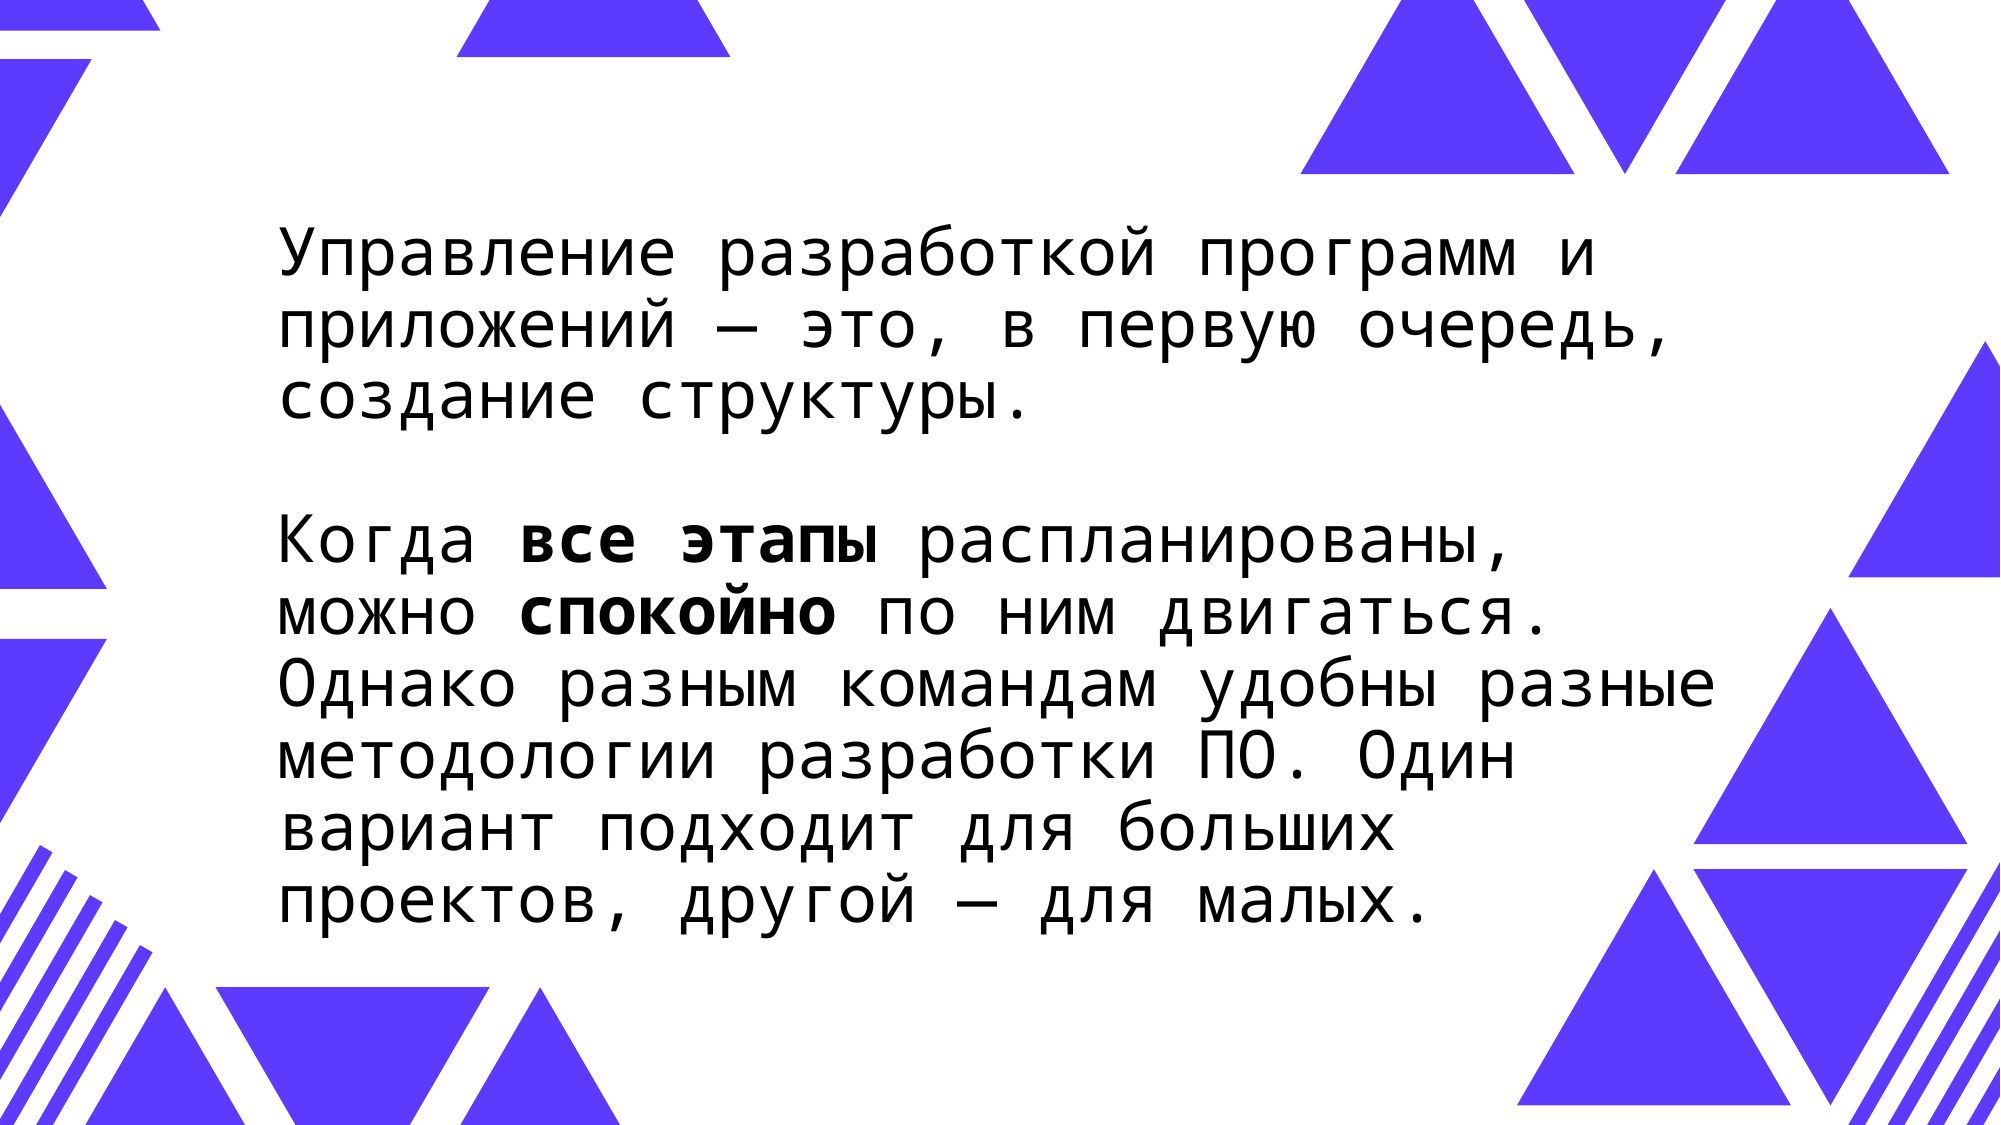

# Управление разработкой программ и приложений — это, в первую очередь, создание структуры. Когда все этапы распланированы, можно спокойно по ним двигаться. Однако разным командам удобны разные методологии разработки ПО. Один вариант подходит для больших проектов, другой — для малых.